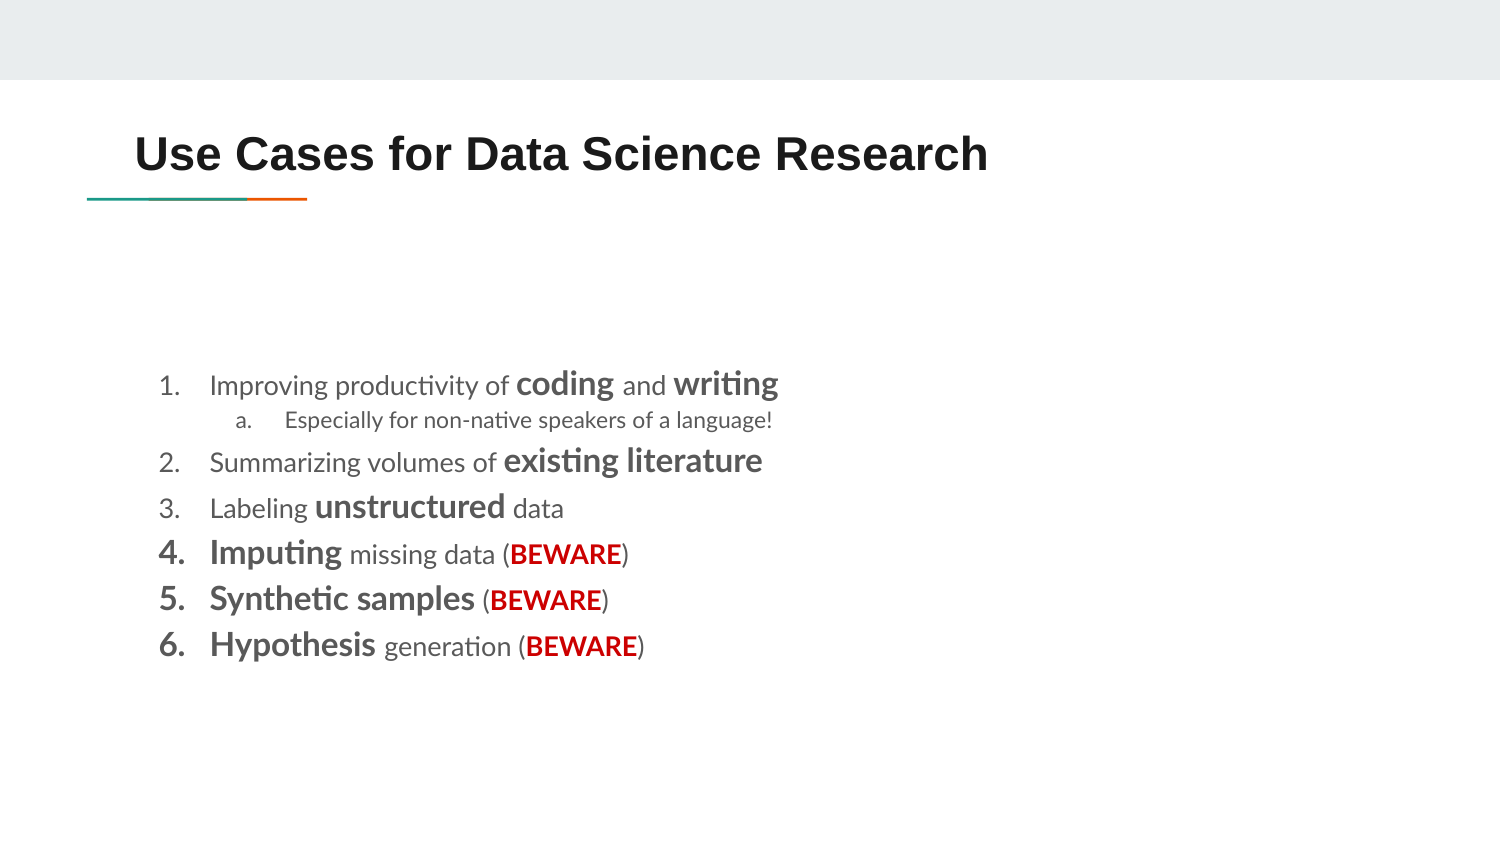

# Use Cases for Data Science Research
Improving productivity of coding and writing
Especially for non-native speakers of a language!
Summarizing volumes of existing literature
Labeling unstructured data
Imputing missing data (BEWARE)
Synthetic samples (BEWARE)
Hypothesis generation (BEWARE)